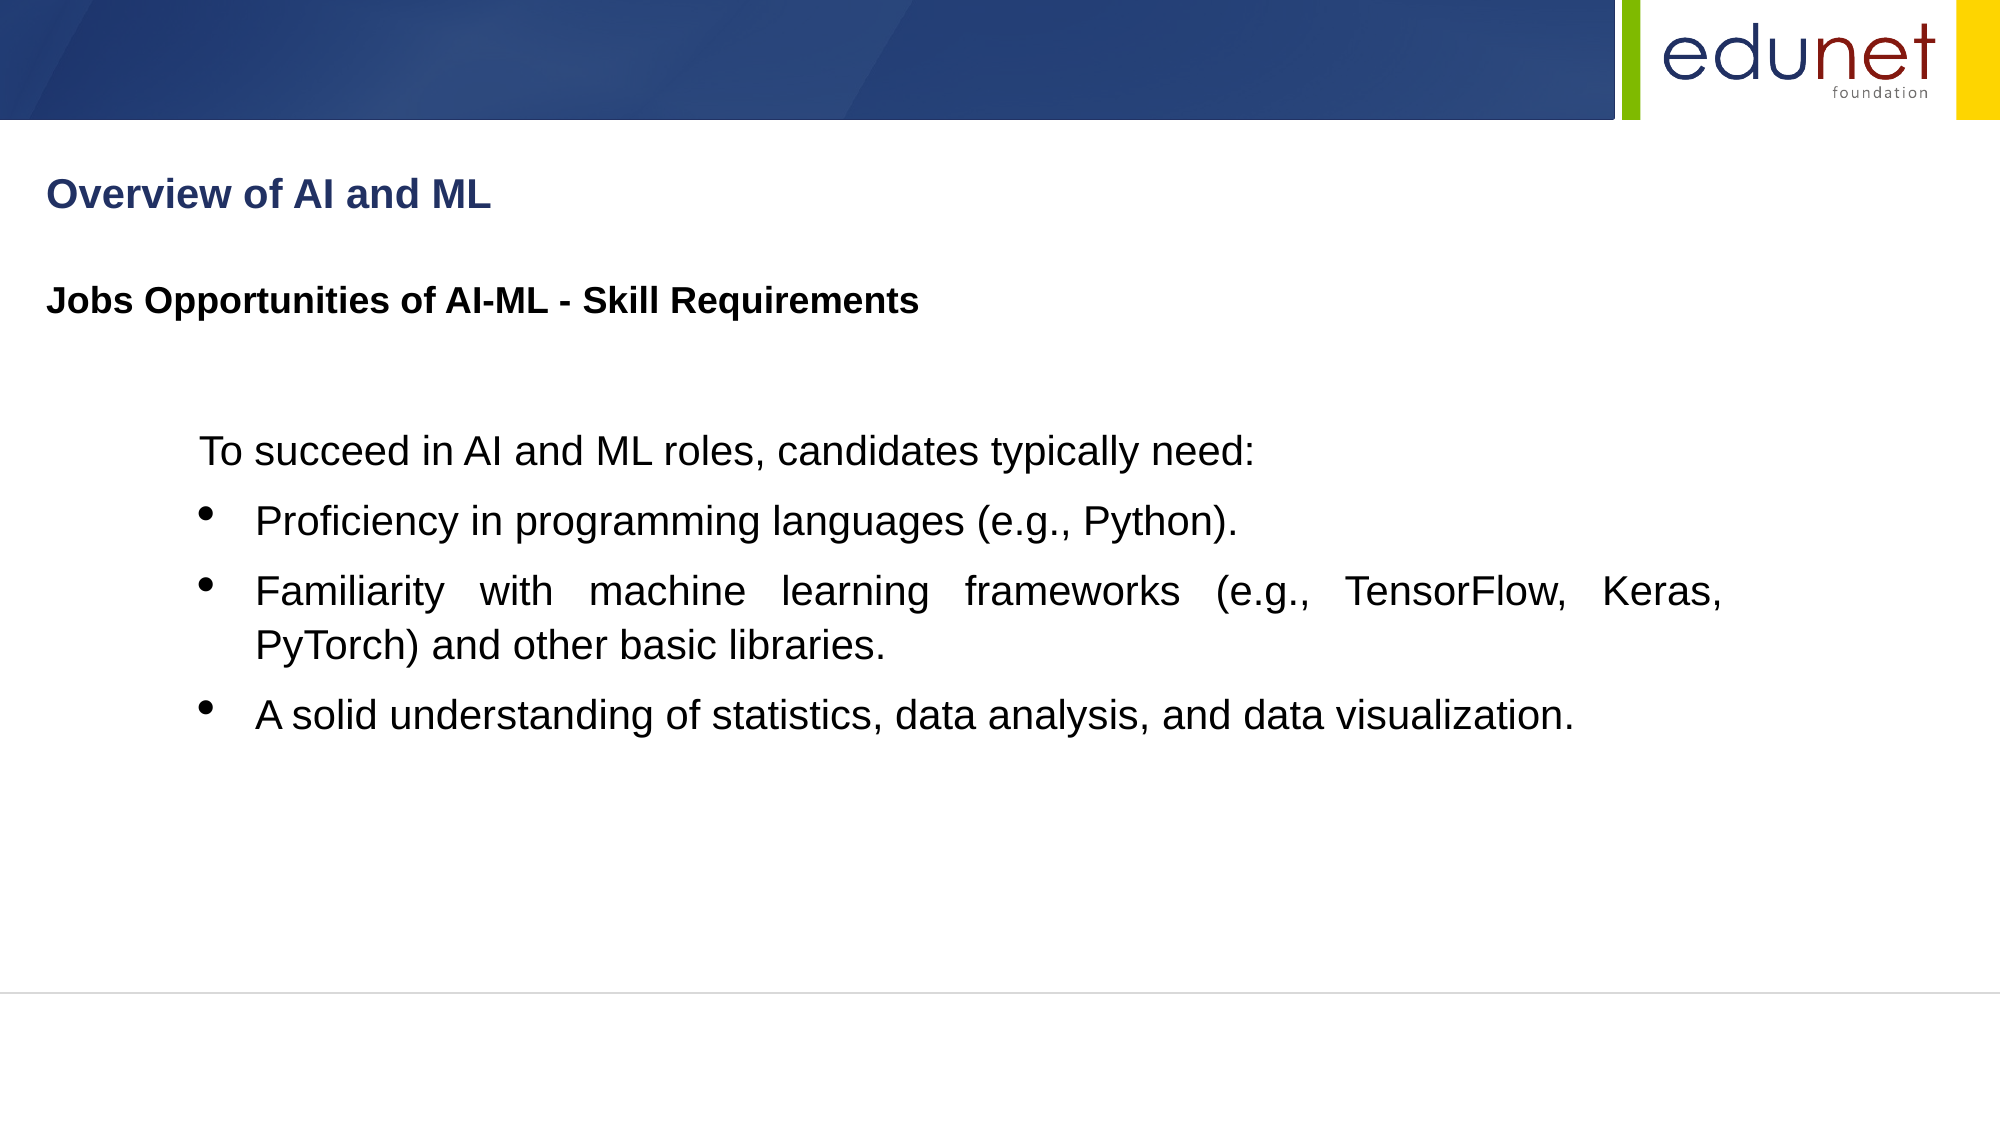

Overview of AI and ML
Jobs Opportunities of AI-ML - Skill Requirements
To succeed in AI and ML roles, candidates typically need:
Proficiency in programming languages (e.g., Python).
Familiarity with machine learning frameworks (e.g., TensorFlow, Keras, PyTorch) and other basic libraries.
A solid understanding of statistics, data analysis, and data visualization.